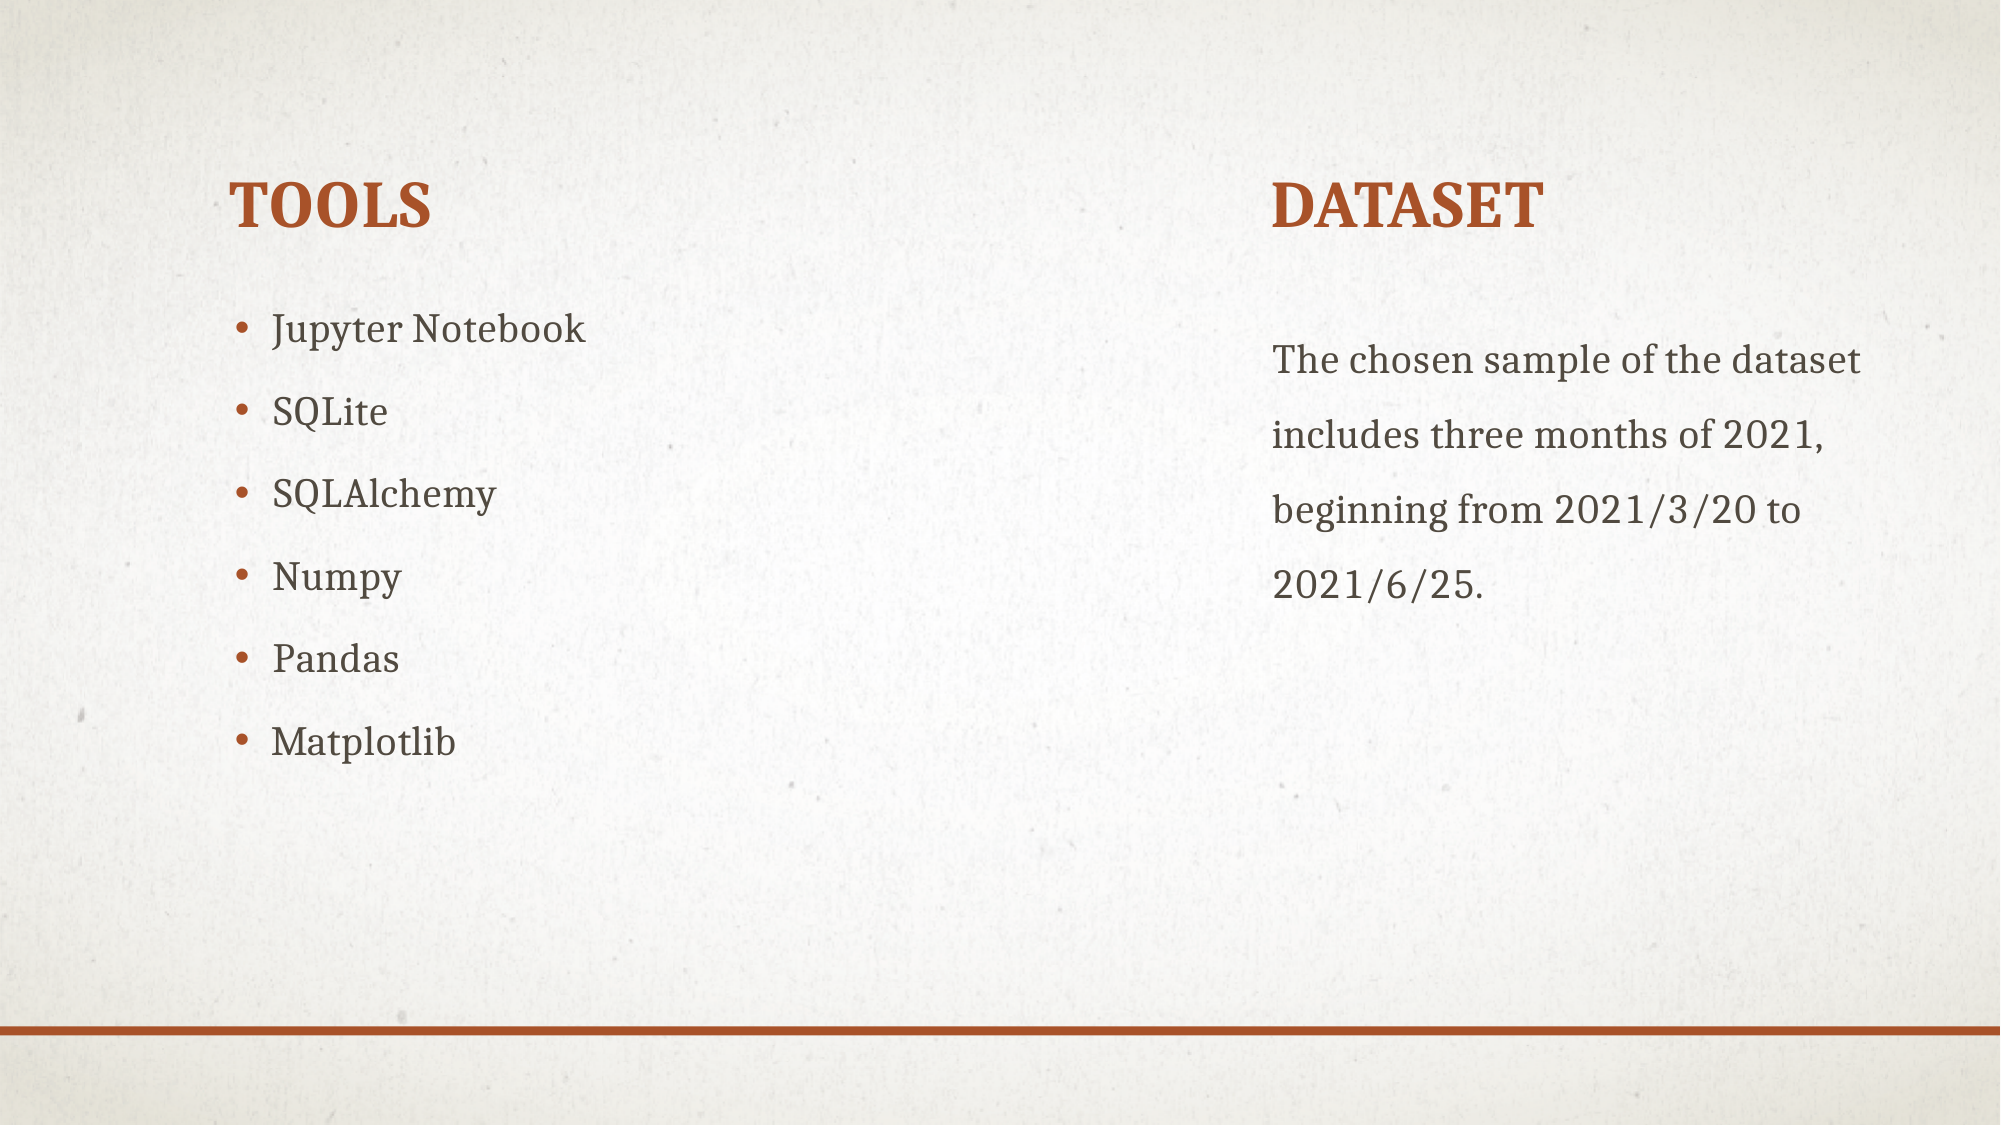

# Tools                                                         dataset
Jupyter Notebook
SQLite
SQLAlchemy
Numpy
Pandas
Matplotlib
The chosen sample of the dataset includes three months of 2021, beginning from 2021/3/20 to 2021/6/25.